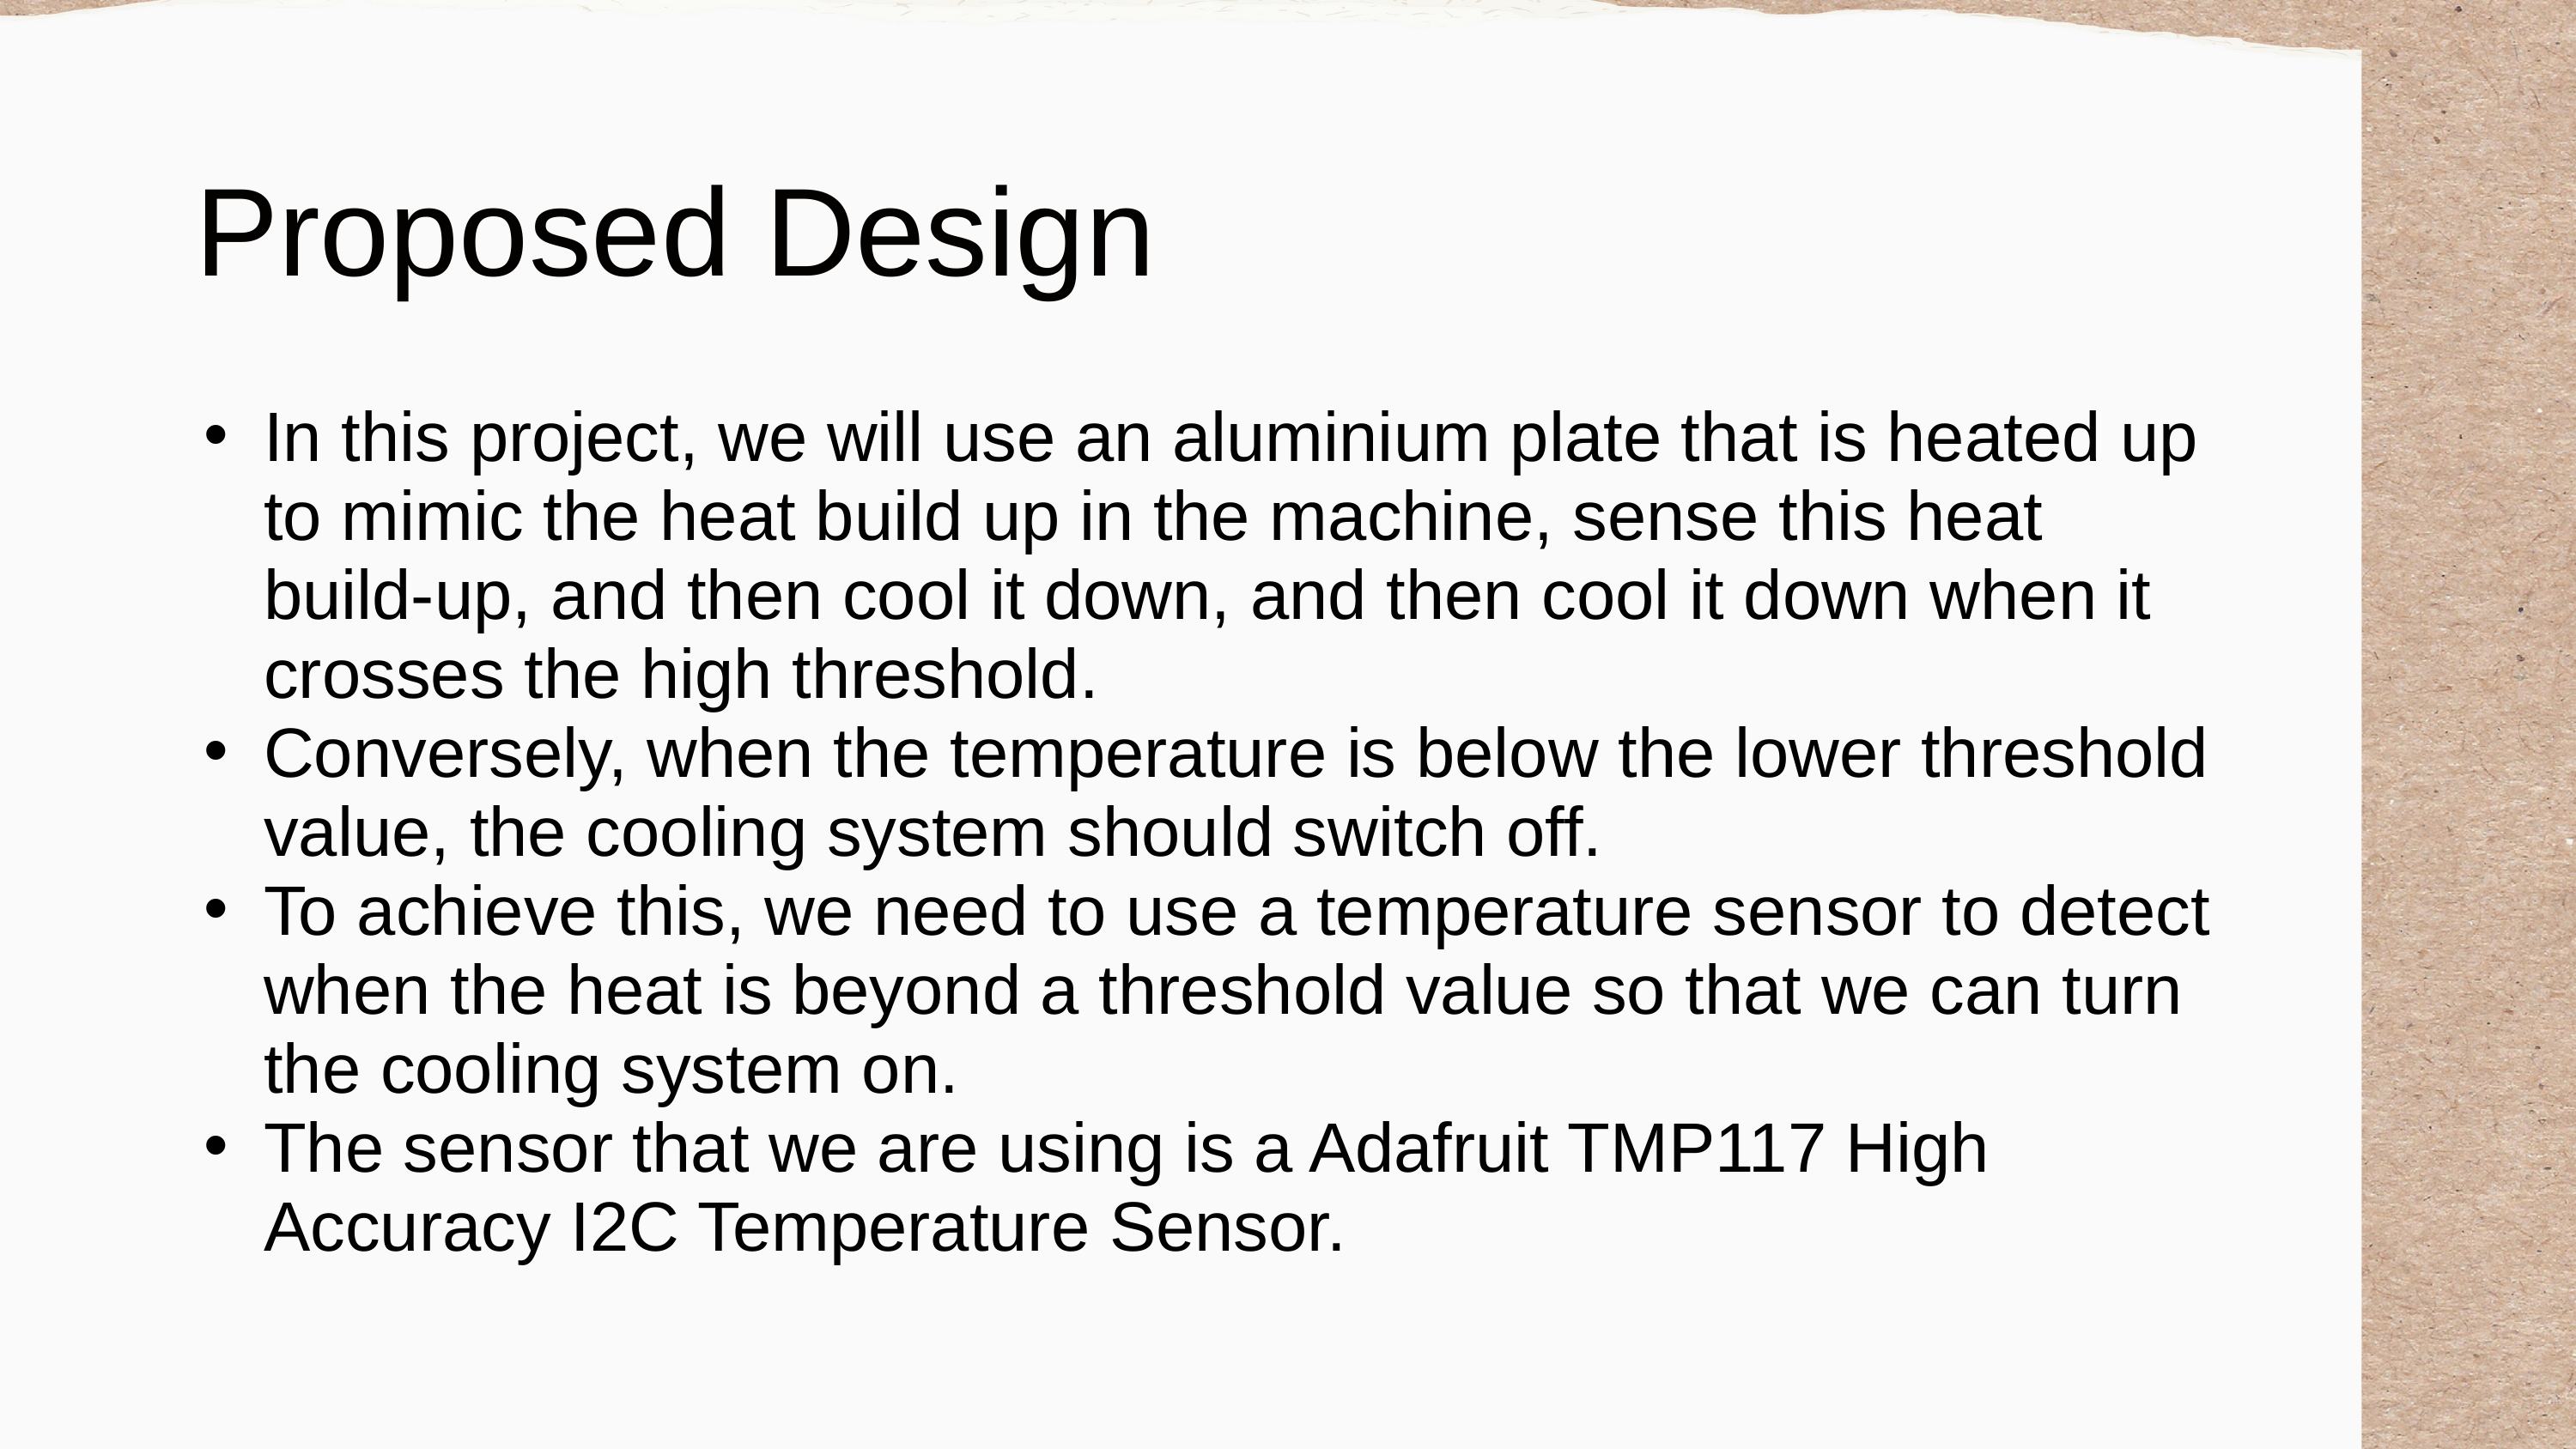

Proposed Design
In this project, we will use an aluminium plate that is heated up to mimic the heat build up in the machine, sense this heat build-up, and then cool it down, and then cool it down when it crosses the high threshold.
Conversely, when the temperature is below the lower threshold value, the cooling system should switch off.
To achieve this, we need to use a temperature sensor to detect when the heat is beyond a threshold value so that we can turn the cooling system on.
The sensor that we are using is a Adafruit TMP117 High Accuracy I2C Temperature Sensor.